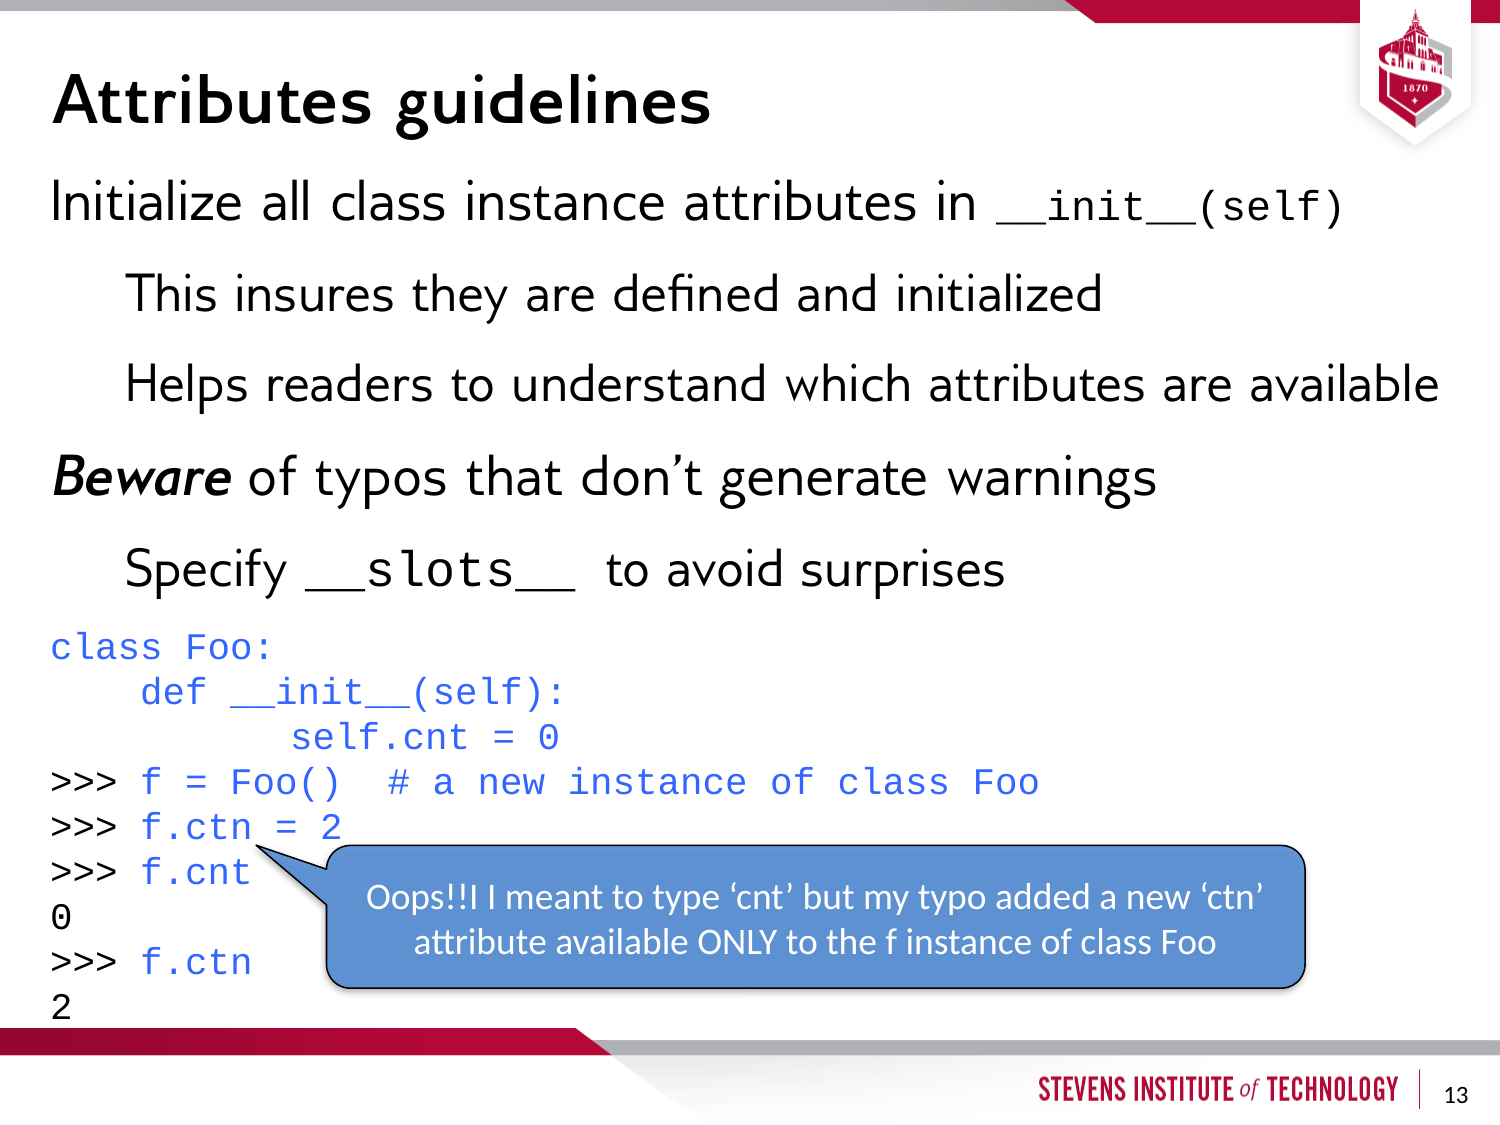

# Attributes guidelines
Initialize all class instance attributes in __init__(self)
This insures they are defined and initialized
Helps readers to understand which attributes are available
Beware of typos that don’t generate warnings
Specify __slots__ to avoid surprises
class Foo:
    def __init__(self):
	    self.cnt = 0
>>> f = Foo()  # a new instance of class Foo
>>> f.ctn = 2
>>> f.cnt
0
>>> f.ctn
2

Oops!!I I meant to type ‘cnt’ but my typo added a new ‘ctn’ attribute available ONLY to the f instance of class Foo
13